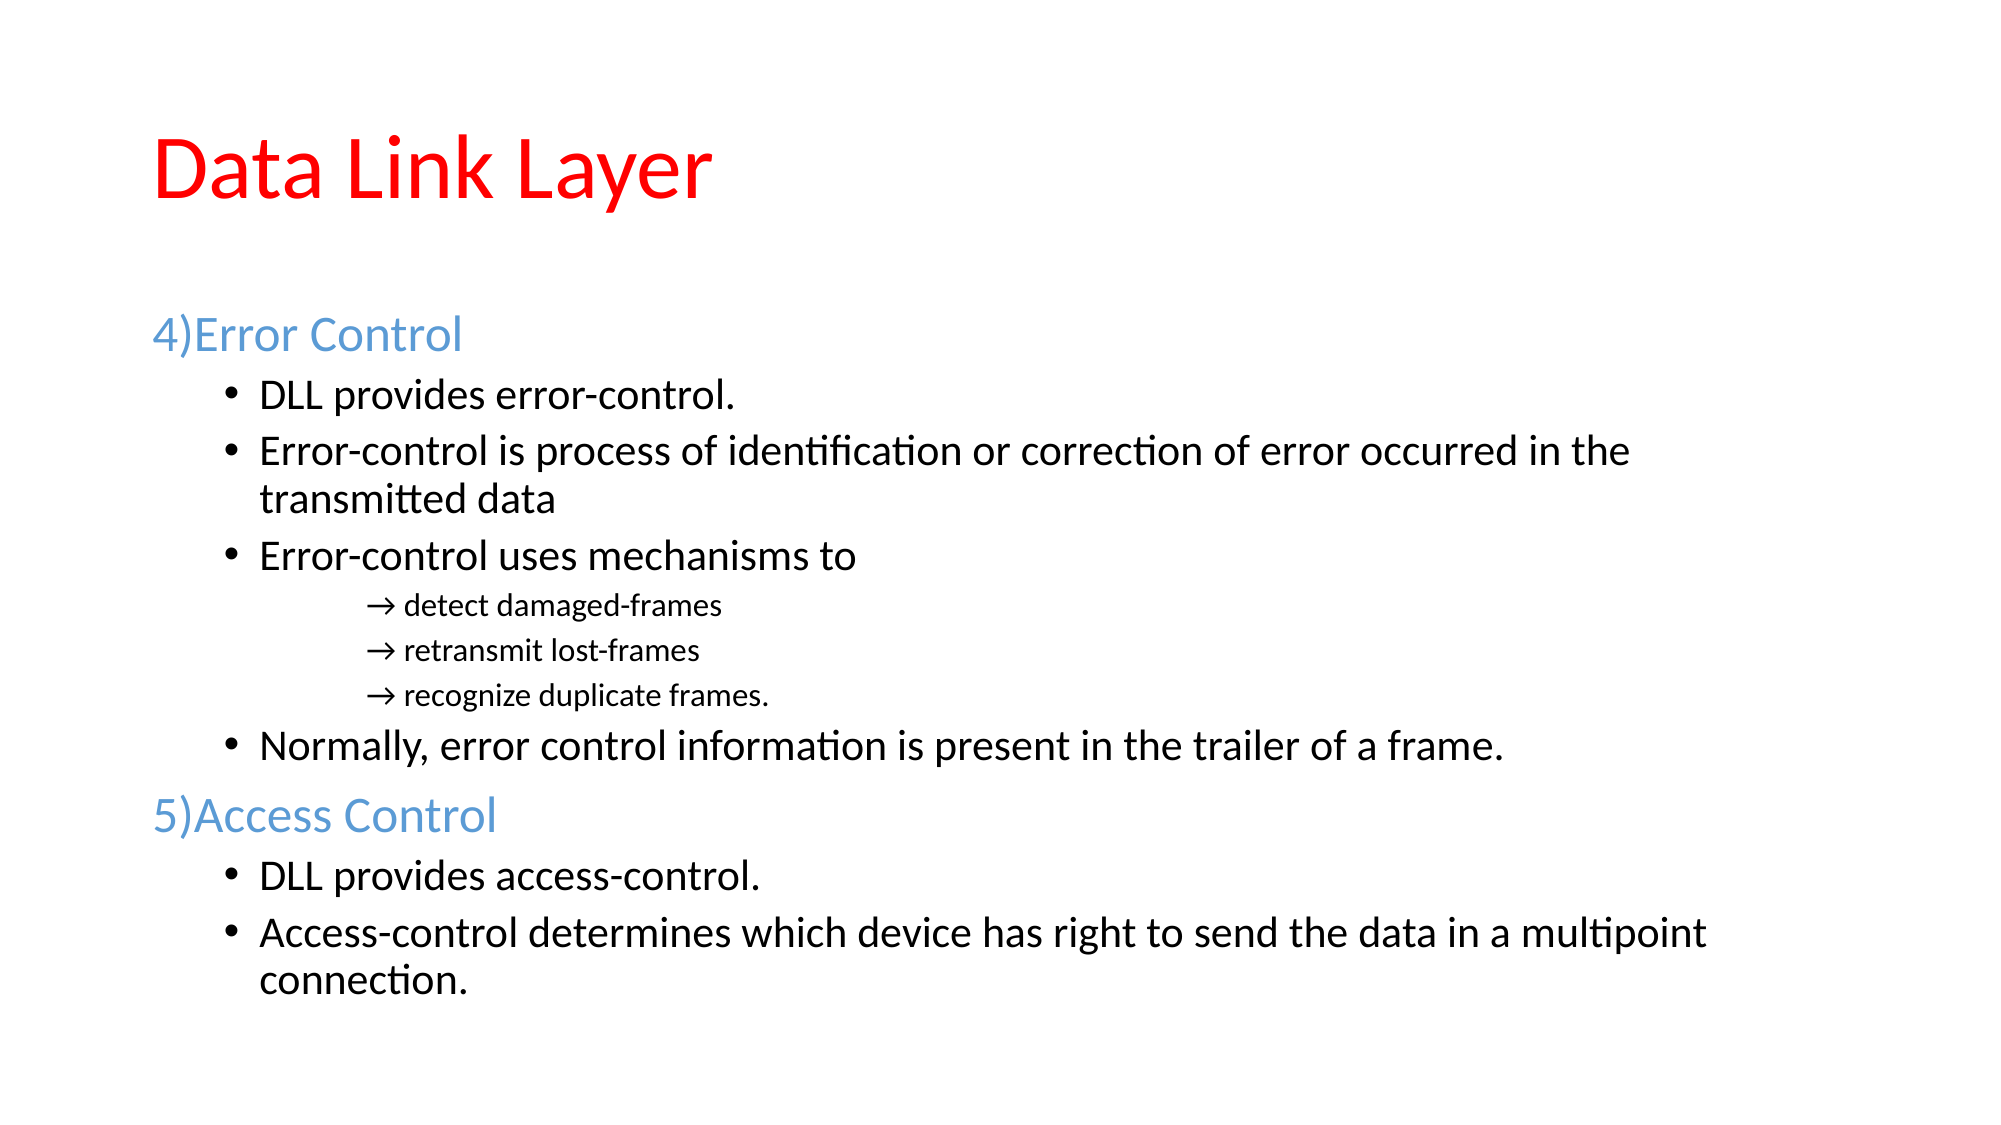

# Data Link Layer
4)Error Control
DLL provides error-control.
Error-control is process of identification or correction of error occurred in the transmitted data
Error-control uses mechanisms to
→ detect damaged-frames
→ retransmit lost-frames
→ recognize duplicate frames.
Normally, error control information is present in the trailer of a frame.
5)Access Control
DLL provides access-control.
Access-control determines which device has right to send the data in a multipoint connection.